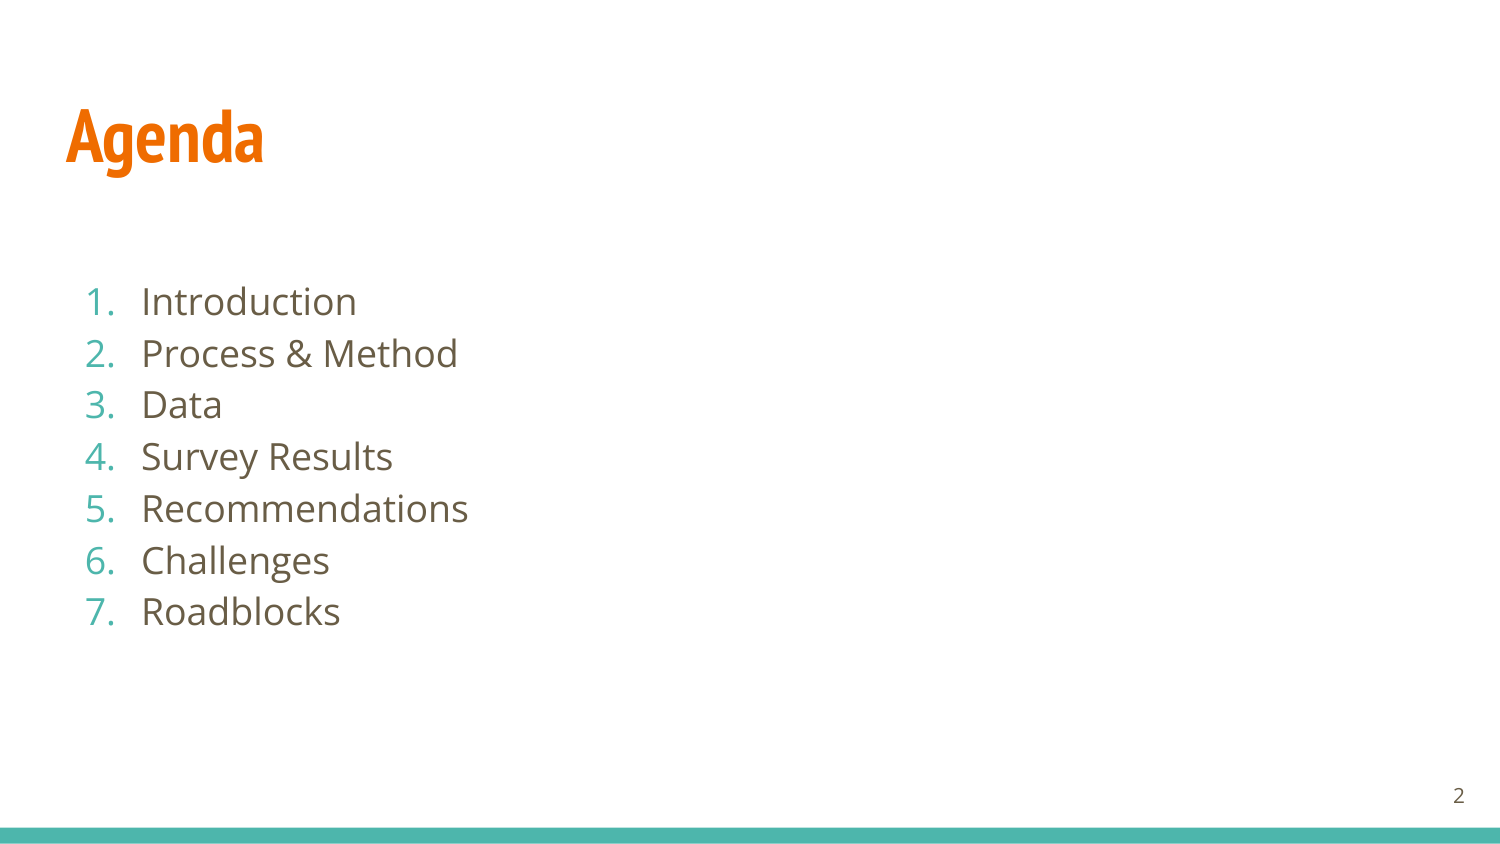

# Agenda
Introduction
Process & Method
Data
Survey Results
Recommendations
Challenges
Roadblocks
2